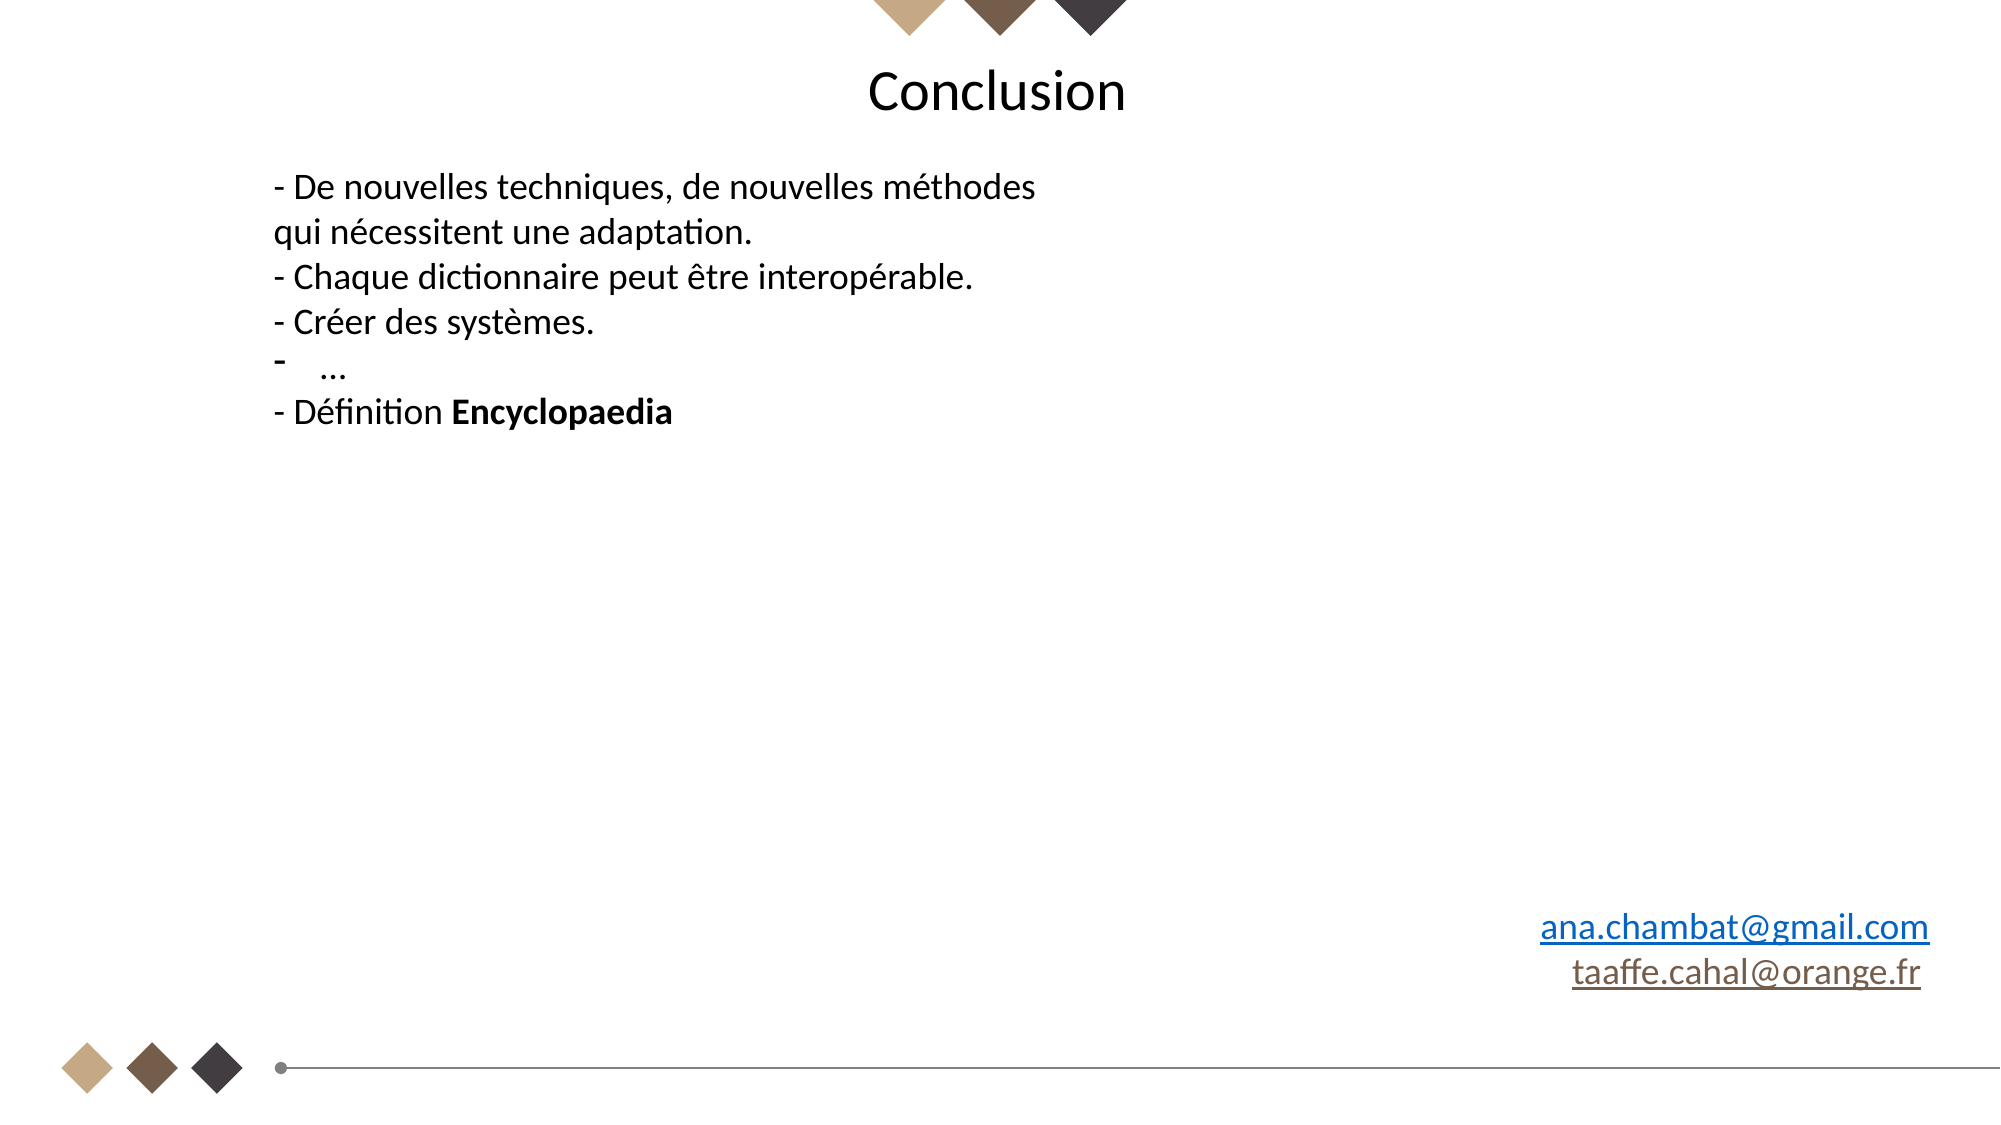

Conclusion
- De nouvelles techniques, de nouvelles méthodes qui nécessitent une adaptation.
- Chaque dictionnaire peut être interopérable.
- Créer des systèmes.
…
- Définition Encyclopaedia

ana.chambat@gmail.com
taaffe.cahal@orange.fr